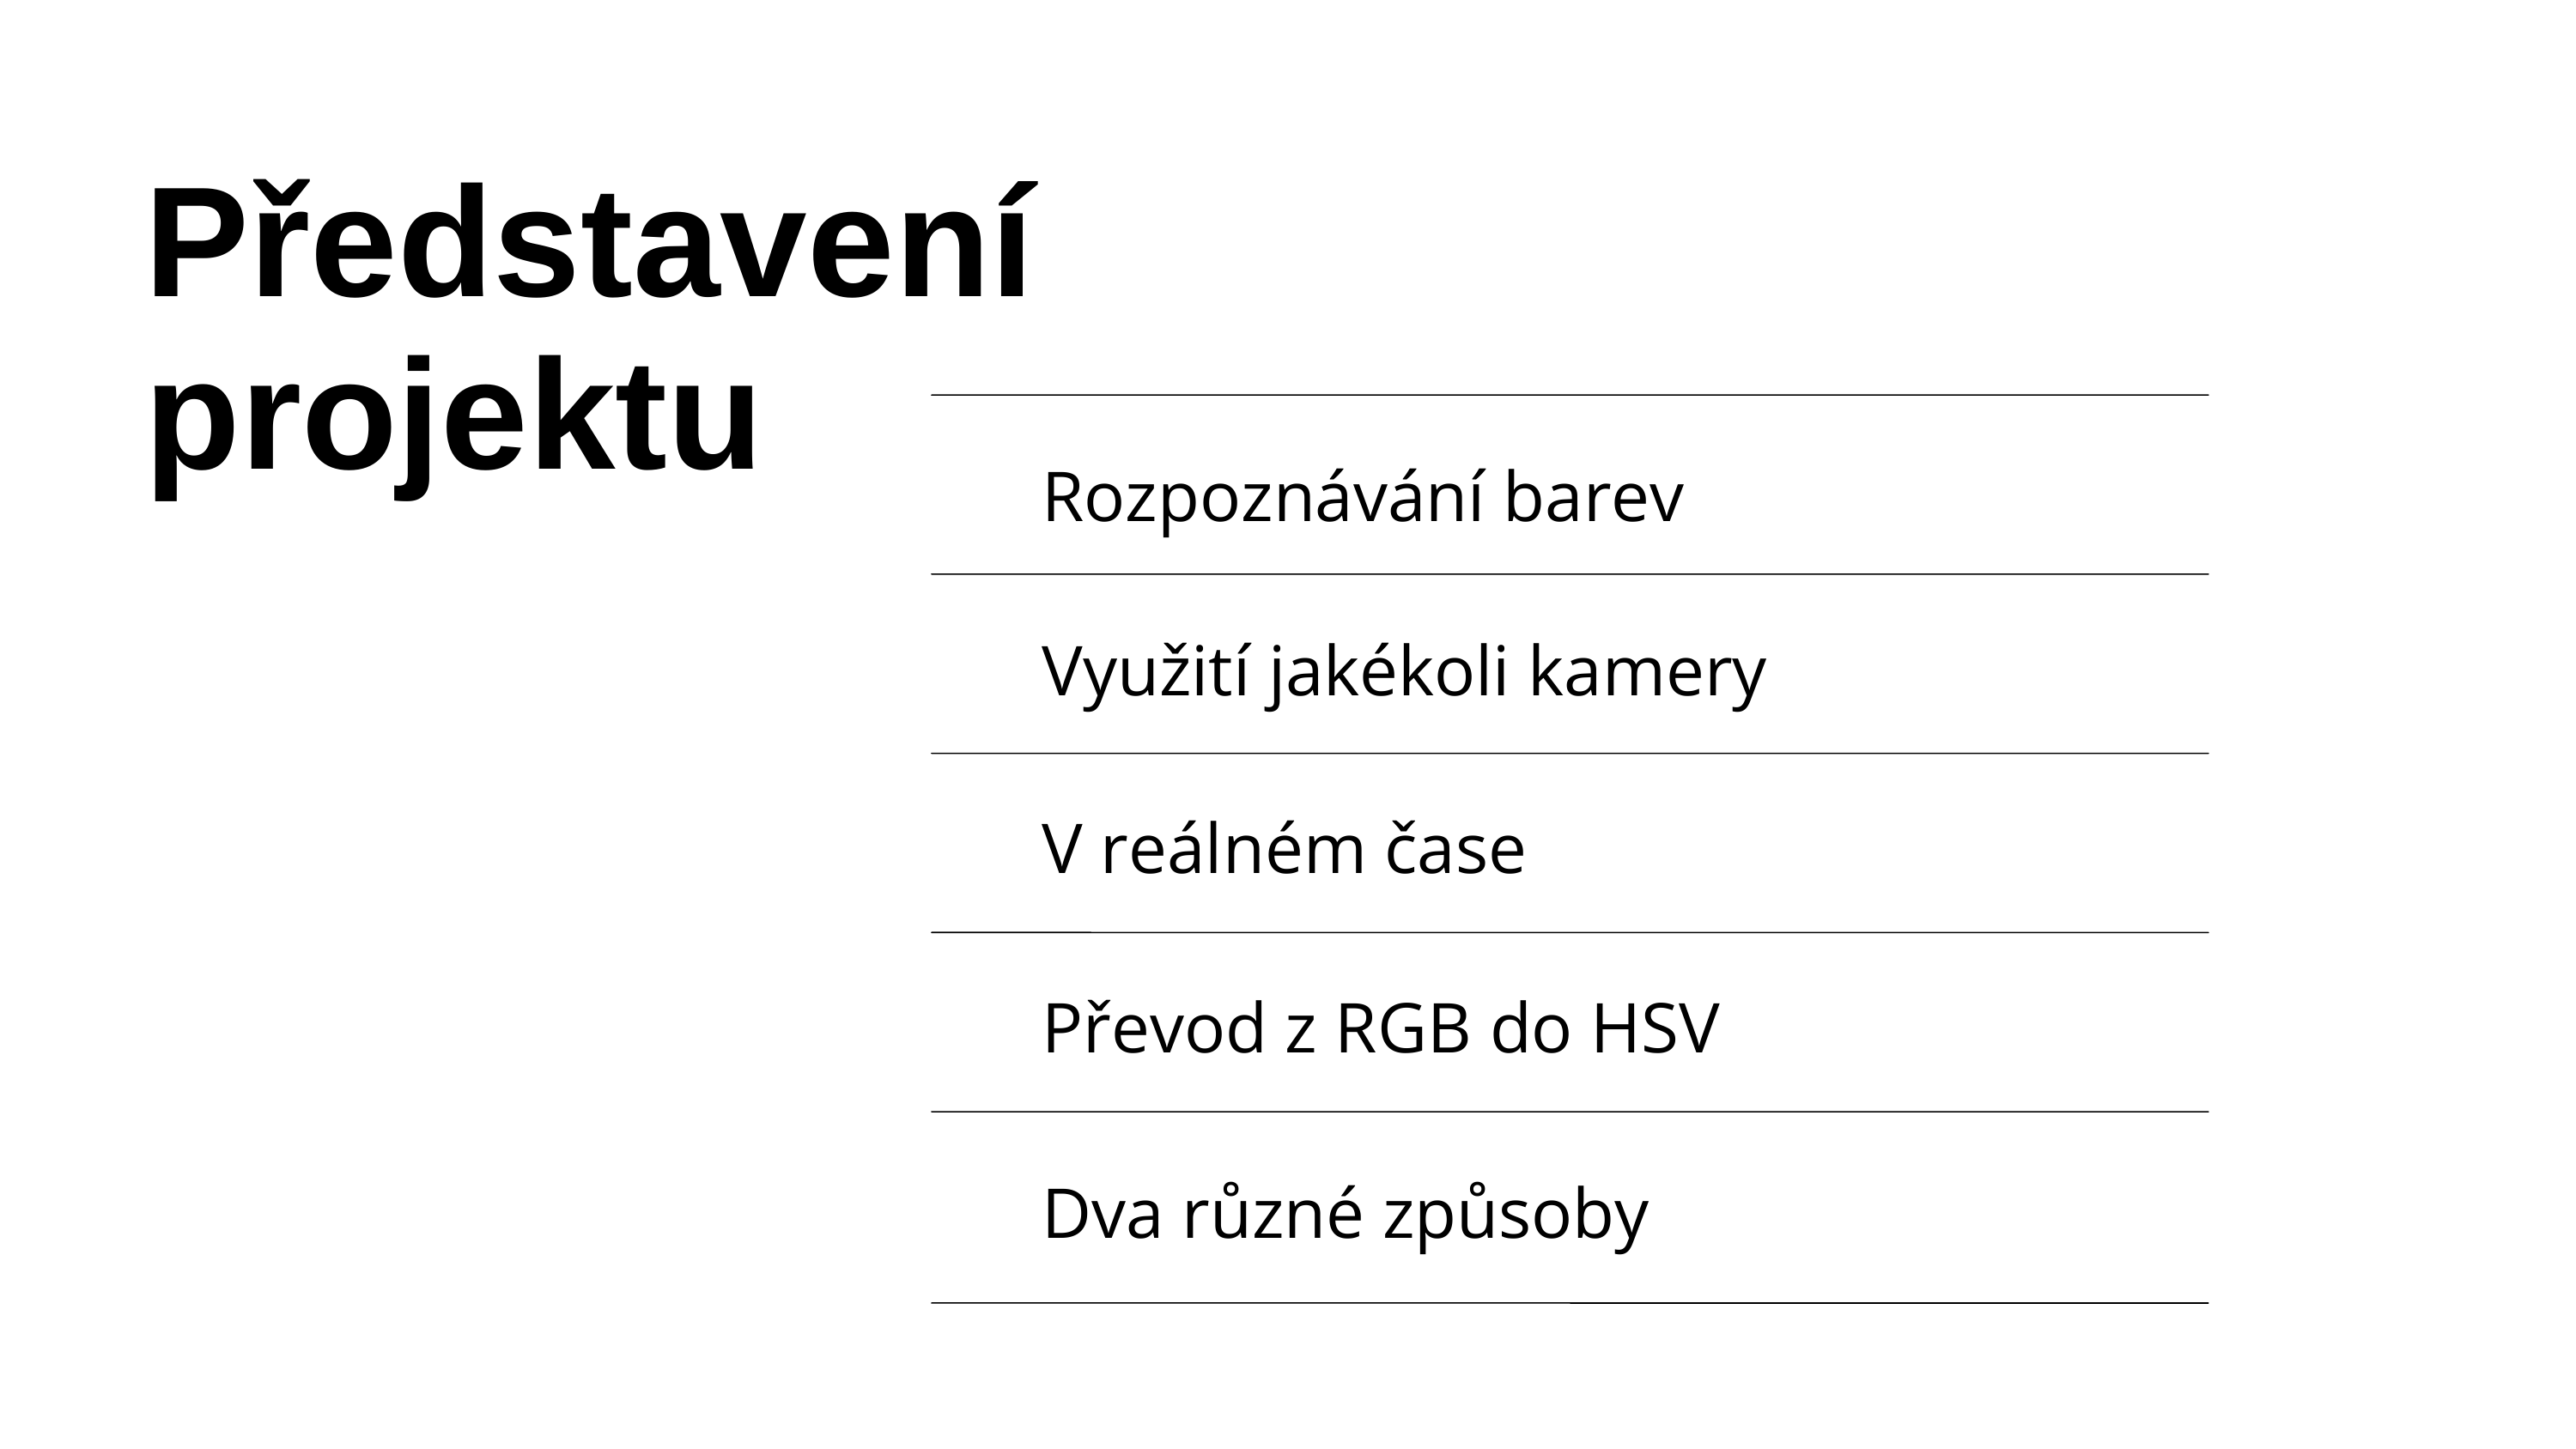

Představení projektu

Rozpoznávání barev

Využití jakékoli kamery

V reálném čase

Převod z RGB do HSV

Dva různé způsoby